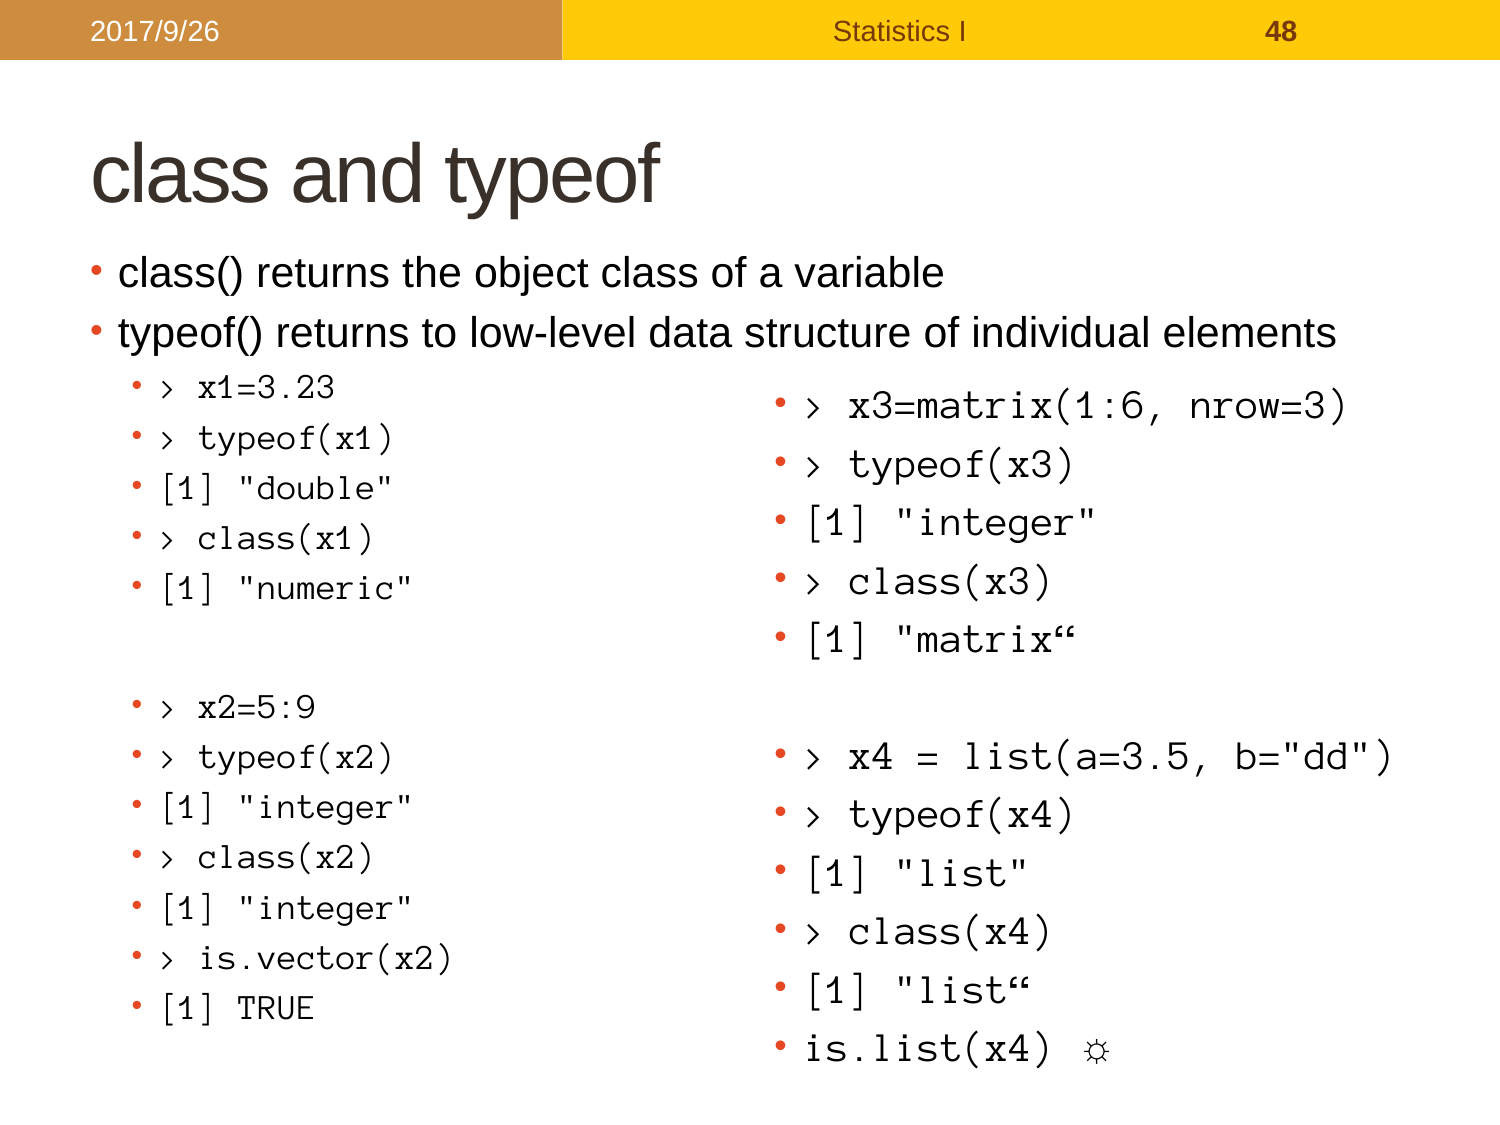

2017/9/26
Statistics I
48
# class and typeof
class() returns the object class of a variable
typeof() returns to low-level data structure of individual elements
> x1=3.23
> typeof(x1)
[1] "double"
> class(x1)
[1] "numeric"

> x2=5:9
> typeof(x2)
[1] "integer"
> class(x2)
[1] "integer"
> is.vector(x2)
[1] TRUE
> x3=matrix(1:6, nrow=3)
> typeof(x3)
[1] "integer"
> class(x3)
[1] "matrix“

> x4 = list(a=3.5, b="dd")
> typeof(x4)
[1] "list"
> class(x4)
[1] "list“
is.list(x4) ☼